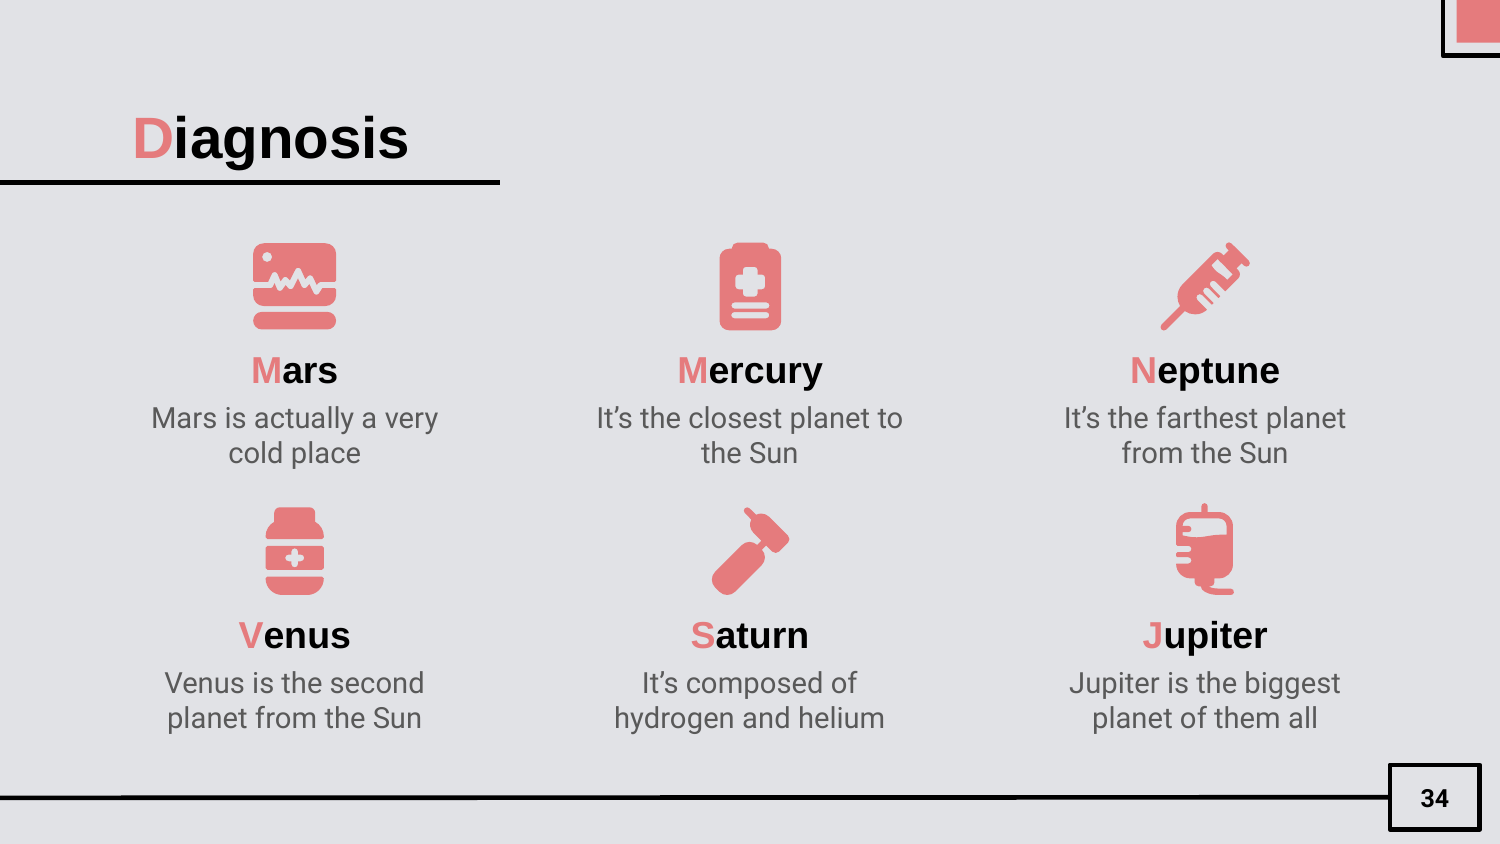

# Diagnosis

Mars
Mercury
Neptune
Mars is actually a very cold place
It’s the closest planet to the Sun
It’s the farthest planet from the Sun

Venus
Saturn
Jupiter
Venus is the second planet from the Sun
It’s composed of hydrogen and helium
Jupiter is the biggest planet of them all
34